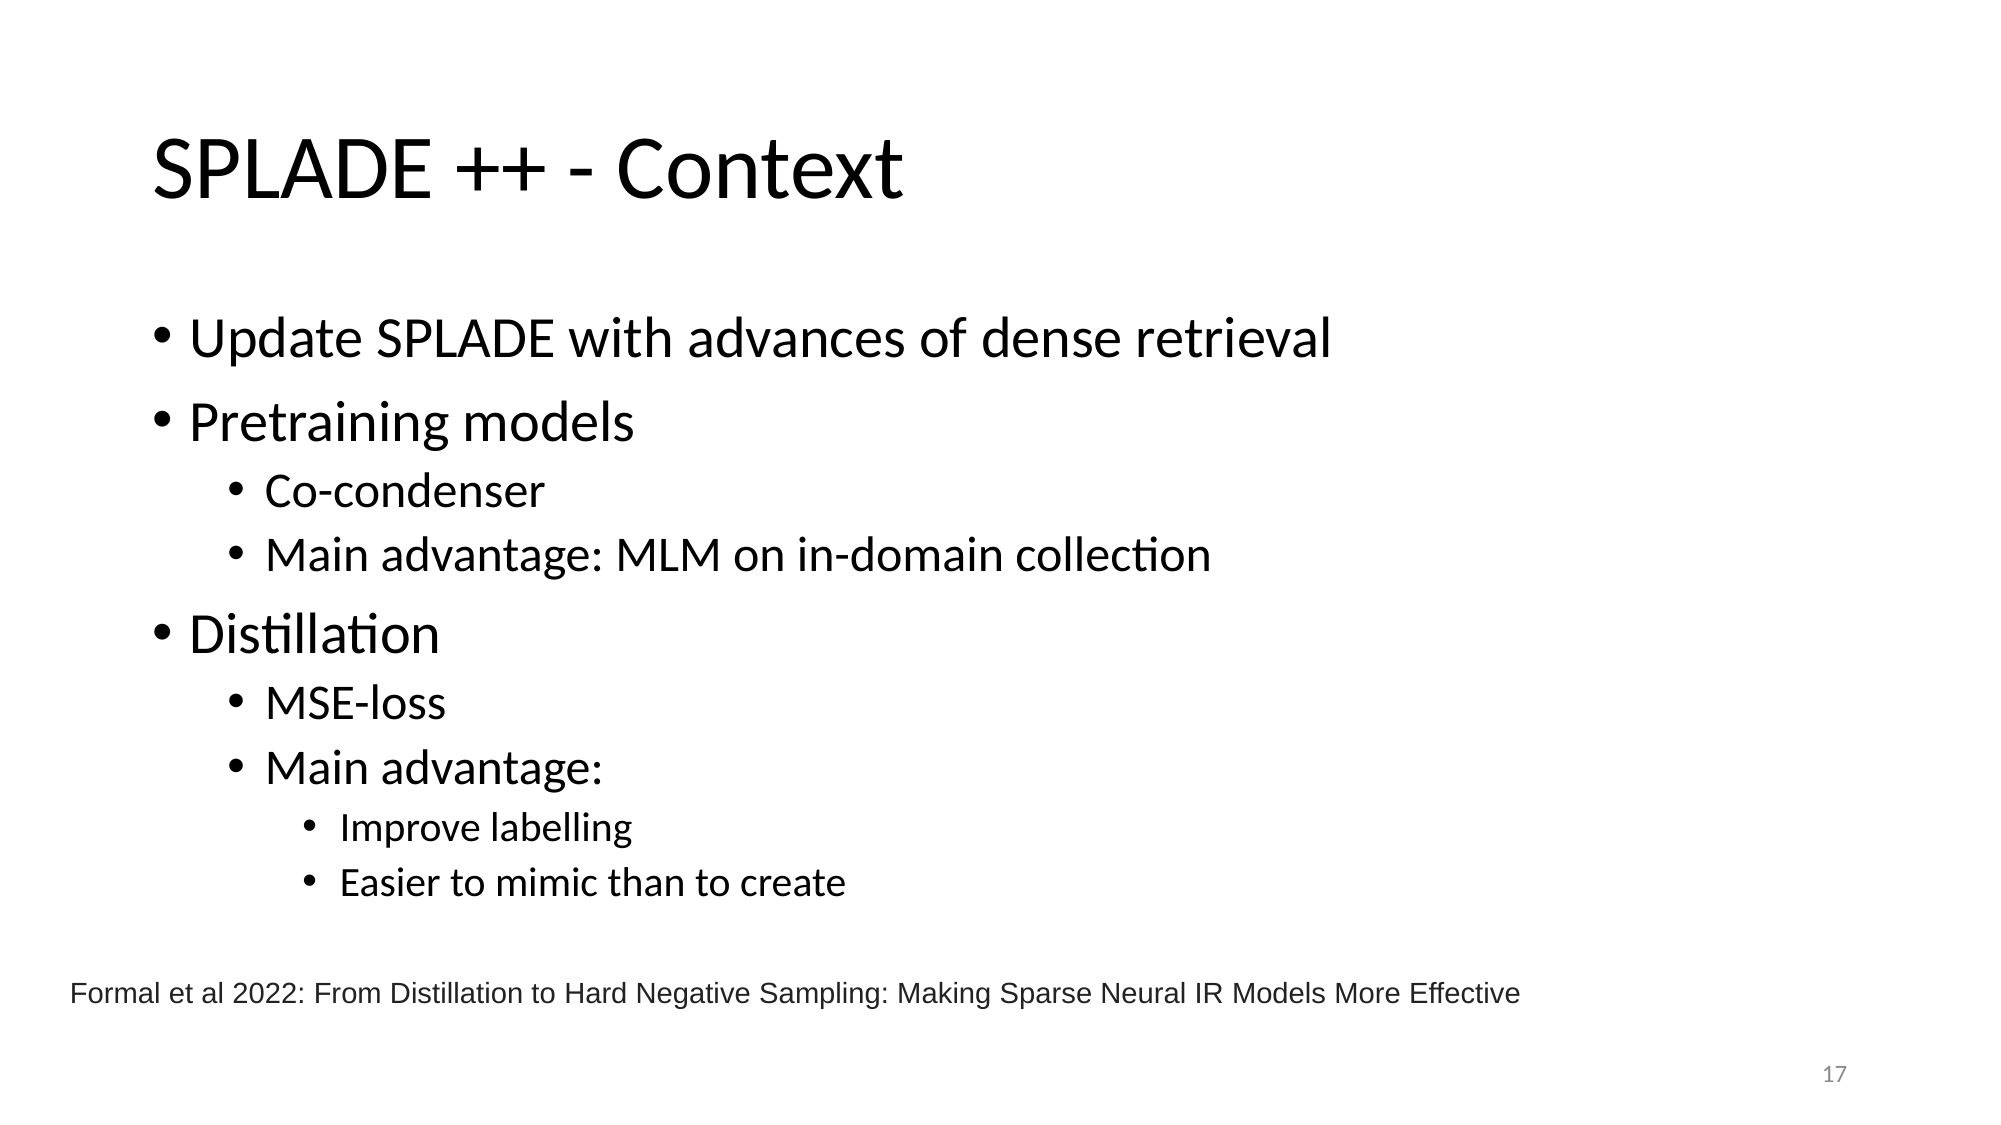

# SPLADE ++ - Context
Update SPLADE with advances of dense retrieval
Pretraining models
Co-condenser
Main advantage: MLM on in-domain collection
Distillation
MSE-loss
Main advantage:
Improve labelling
Easier to mimic than to create
Formal et al 2022: From Distillation to Hard Negative Sampling: Making Sparse Neural IR Models More Effective

17